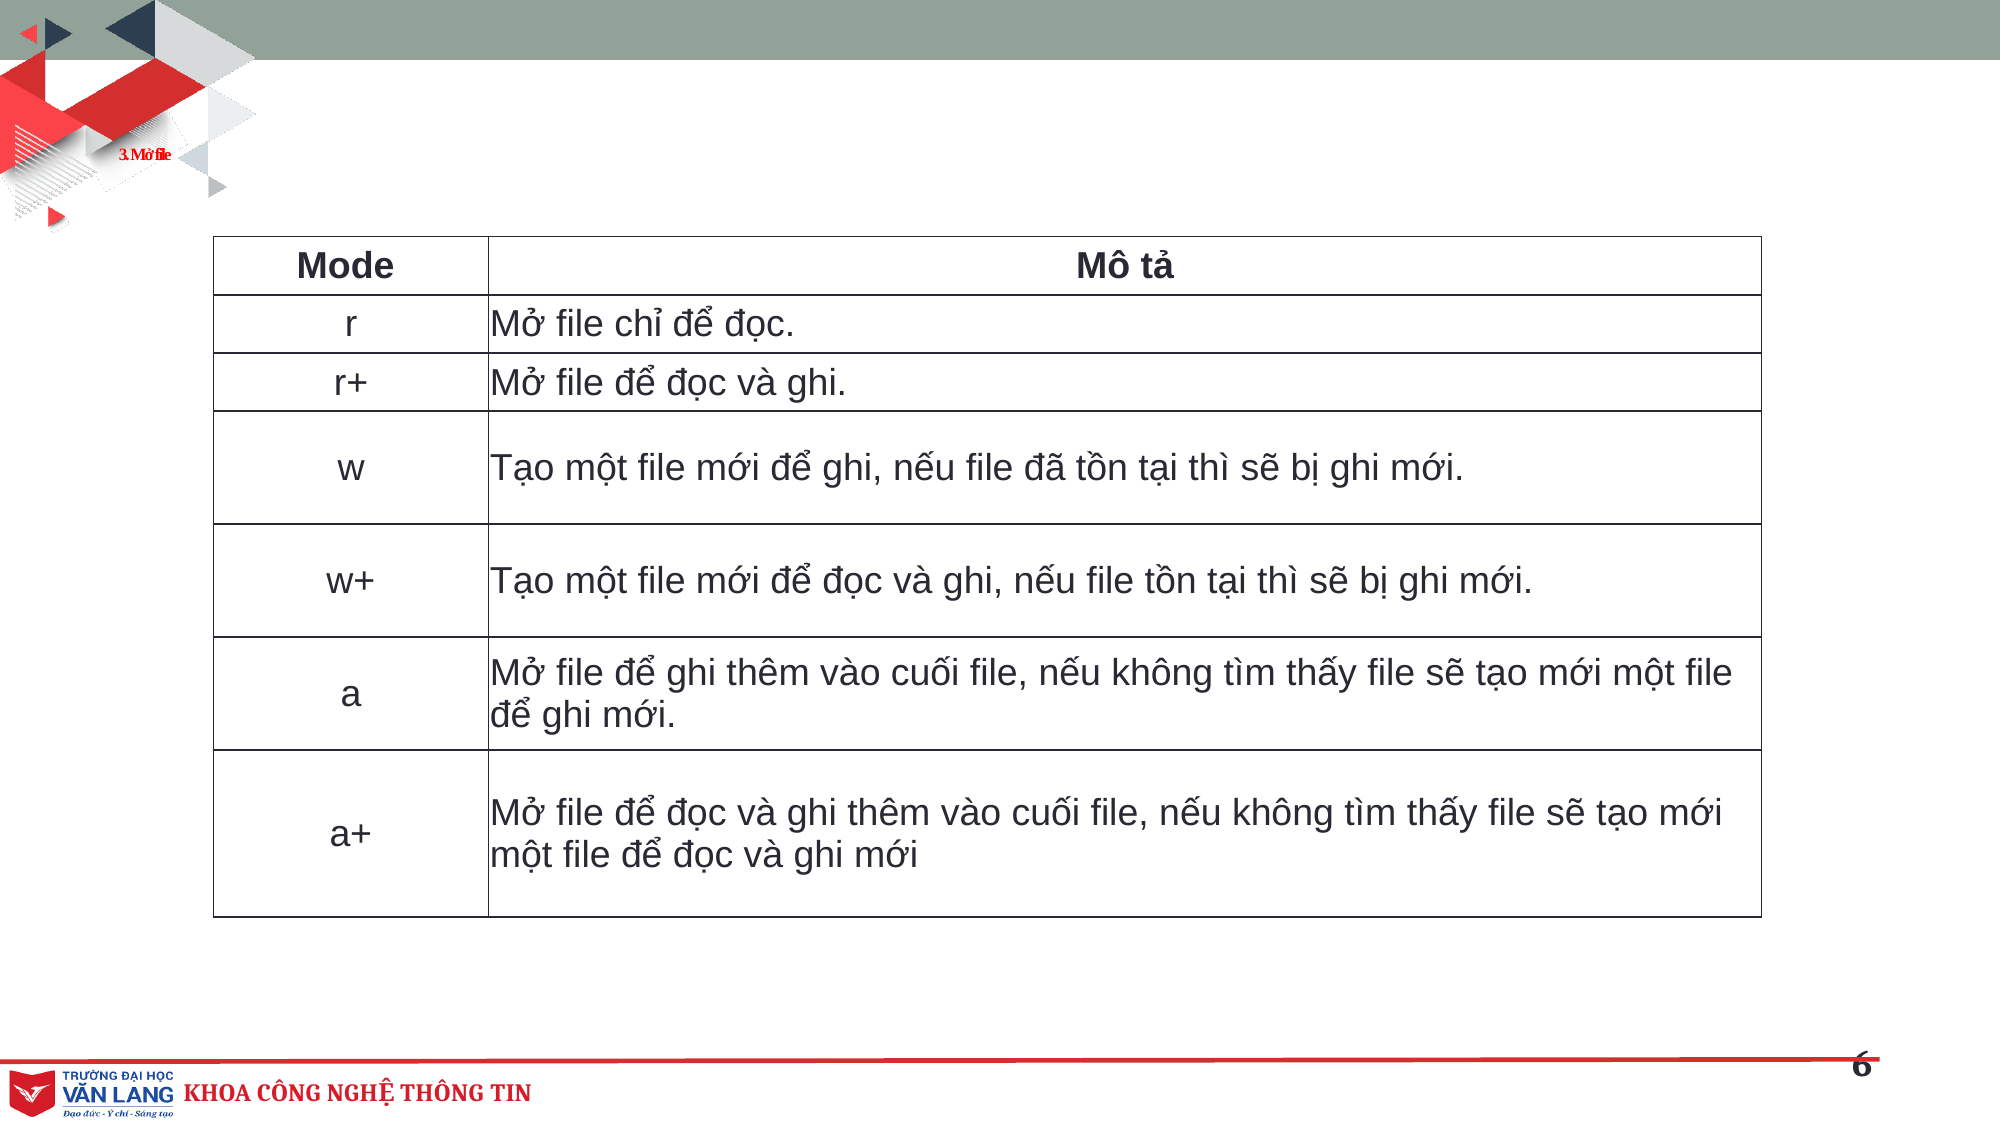

# 3. Mở file
| Mode | Mô tả |
| --- | --- |
| r | Mở file chỉ để đọc. |
| r+ | Mở file để đọc và ghi. |
| w | Tạo một file mới để ghi, nếu file đã tồn tại thì sẽ bị ghi mới. |
| w+ | Tạo một file mới để đọc và ghi, nếu file tồn tại thì sẽ bị ghi mới. |
| a | Mở file để ghi thêm vào cuối file, nếu không tìm thấy file sẽ tạo mới một file để ghi mới. |
| a+ | Mở file để đọc và ghi thêm vào cuối file, nếu không tìm thấy file sẽ tạo mới một file để đọc và ghi mới |